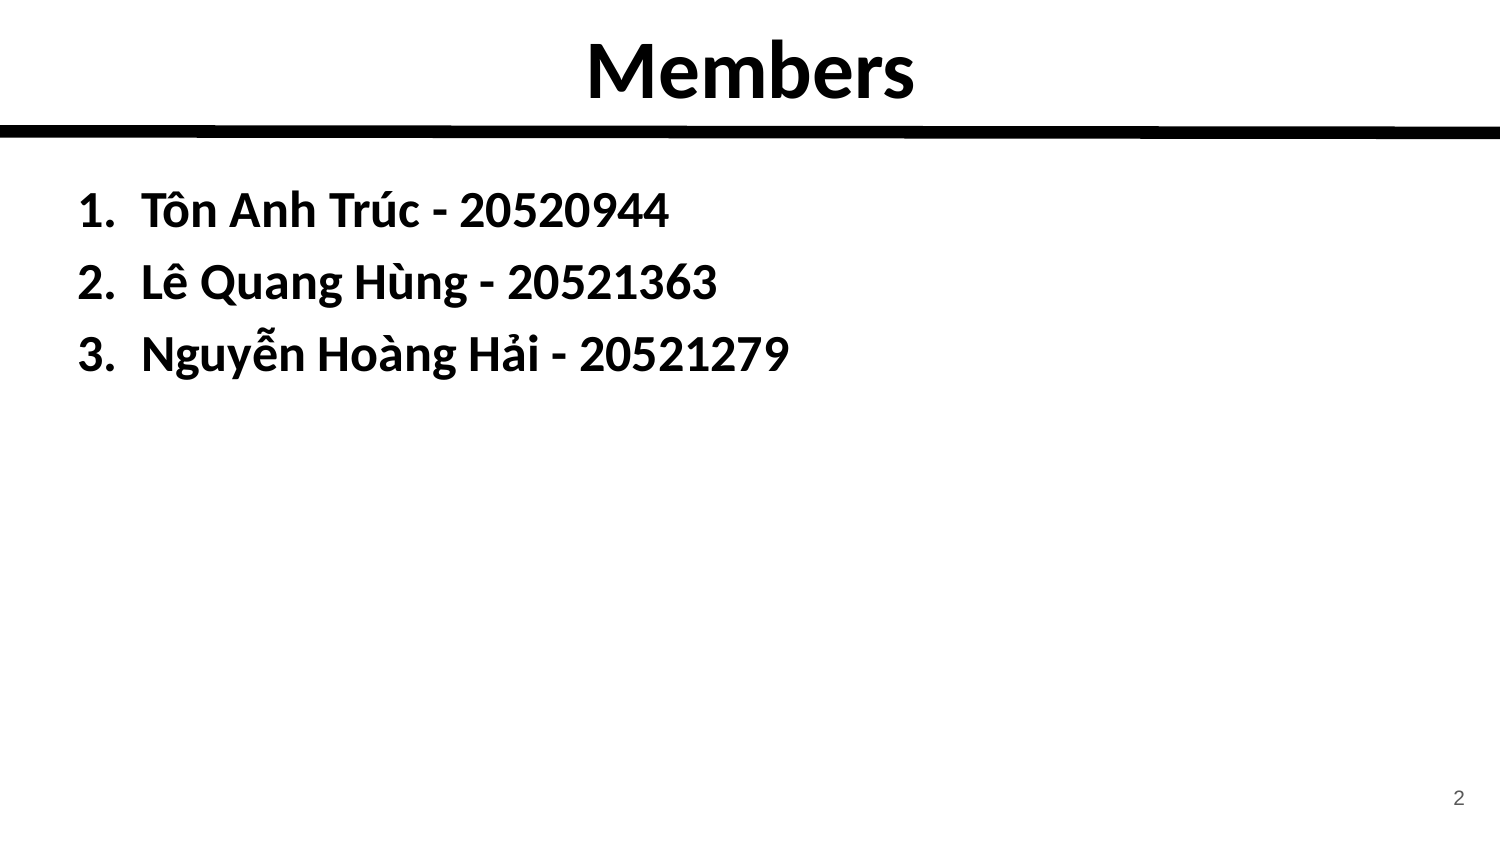

Members
Tôn Anh Trúc - 20520944
Lê Quang Hùng - 20521363
Nguyễn Hoàng Hải - 20521279

2